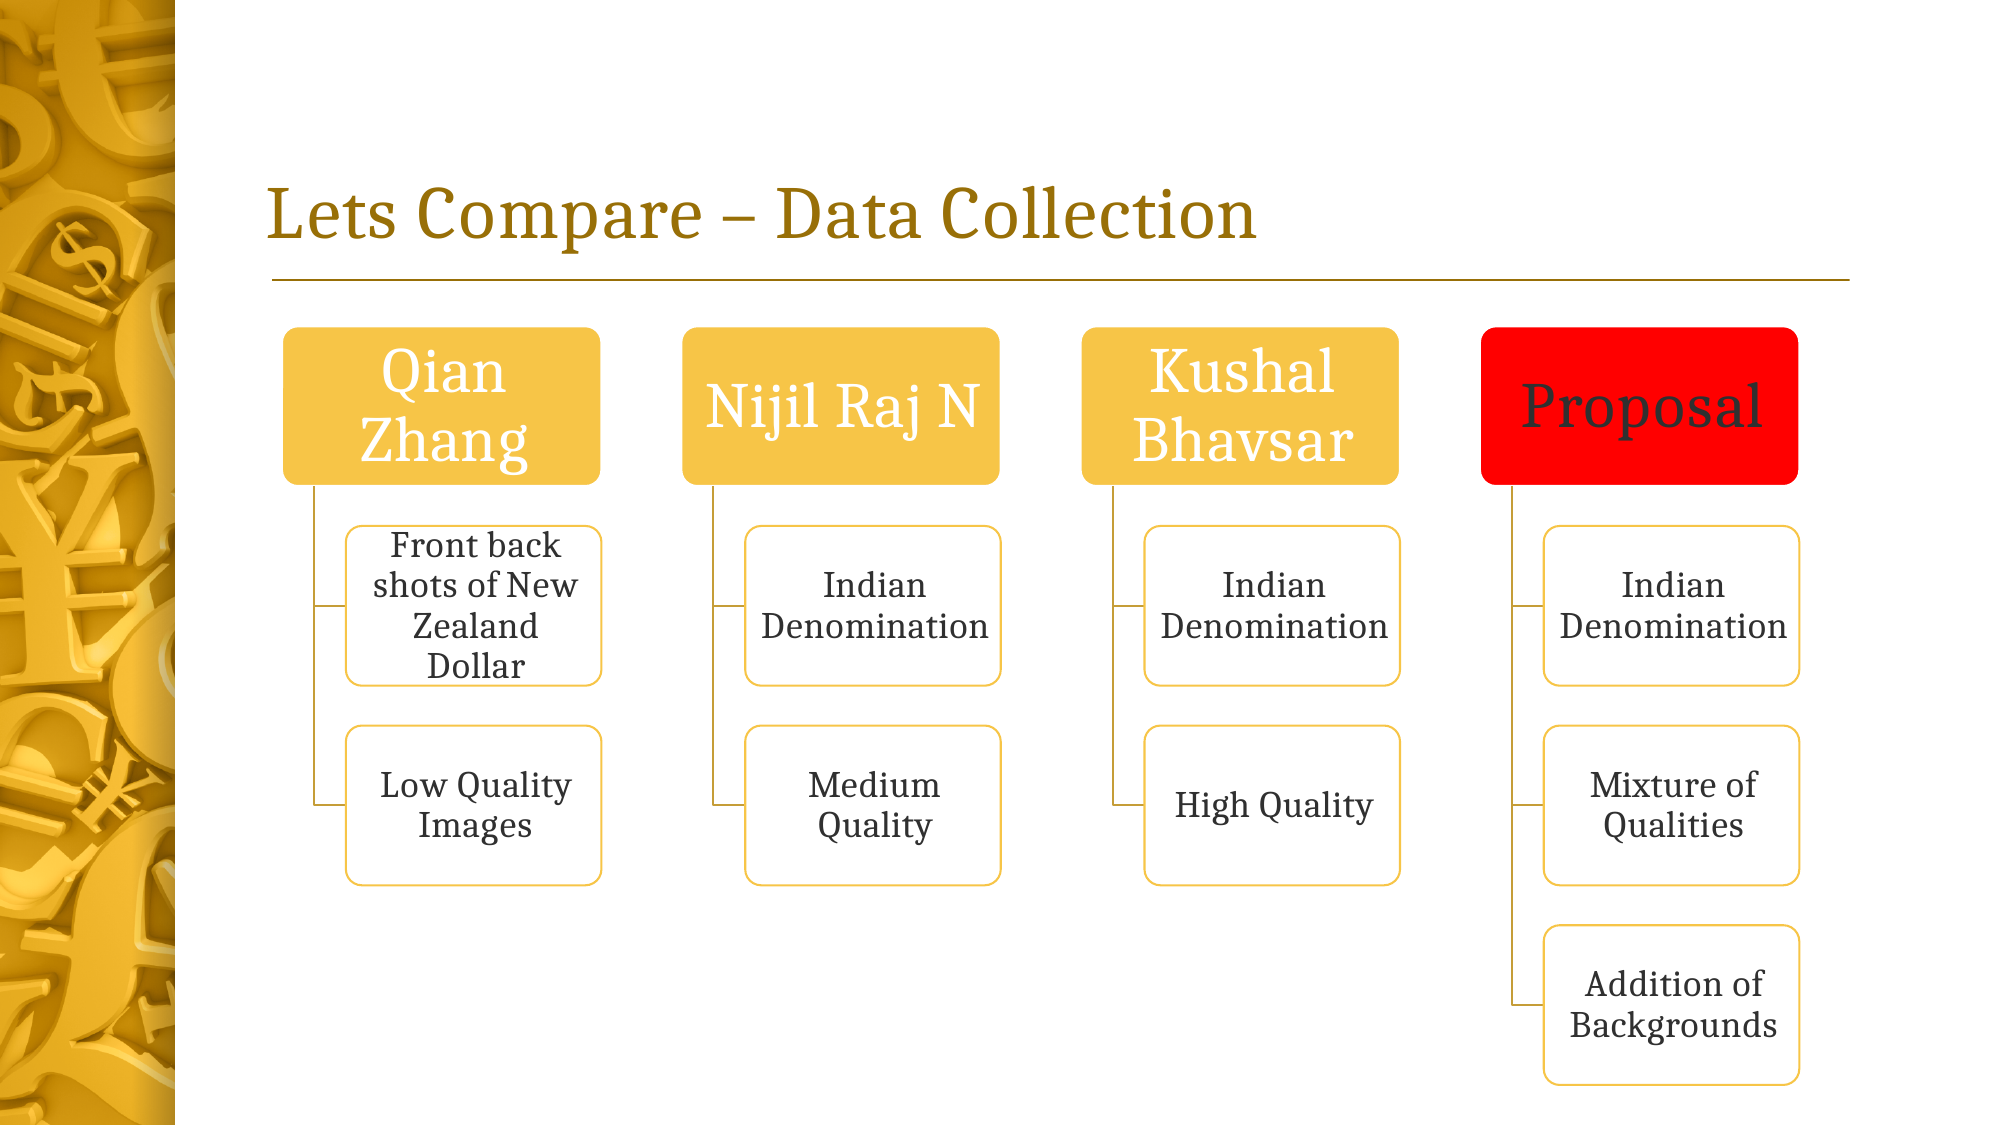

# Lets Compare – Data Collection
Qian Zhang
Front back shots of New Zealand Dollar
Low Quality Images
Nijil Raj N
Indian Denomination
Medium Quality
Kushal Bhavsar
Indian Denomination
High Quality
Proposal
Indian Denomination
Mixture of Qualities
Addition of Backgrounds